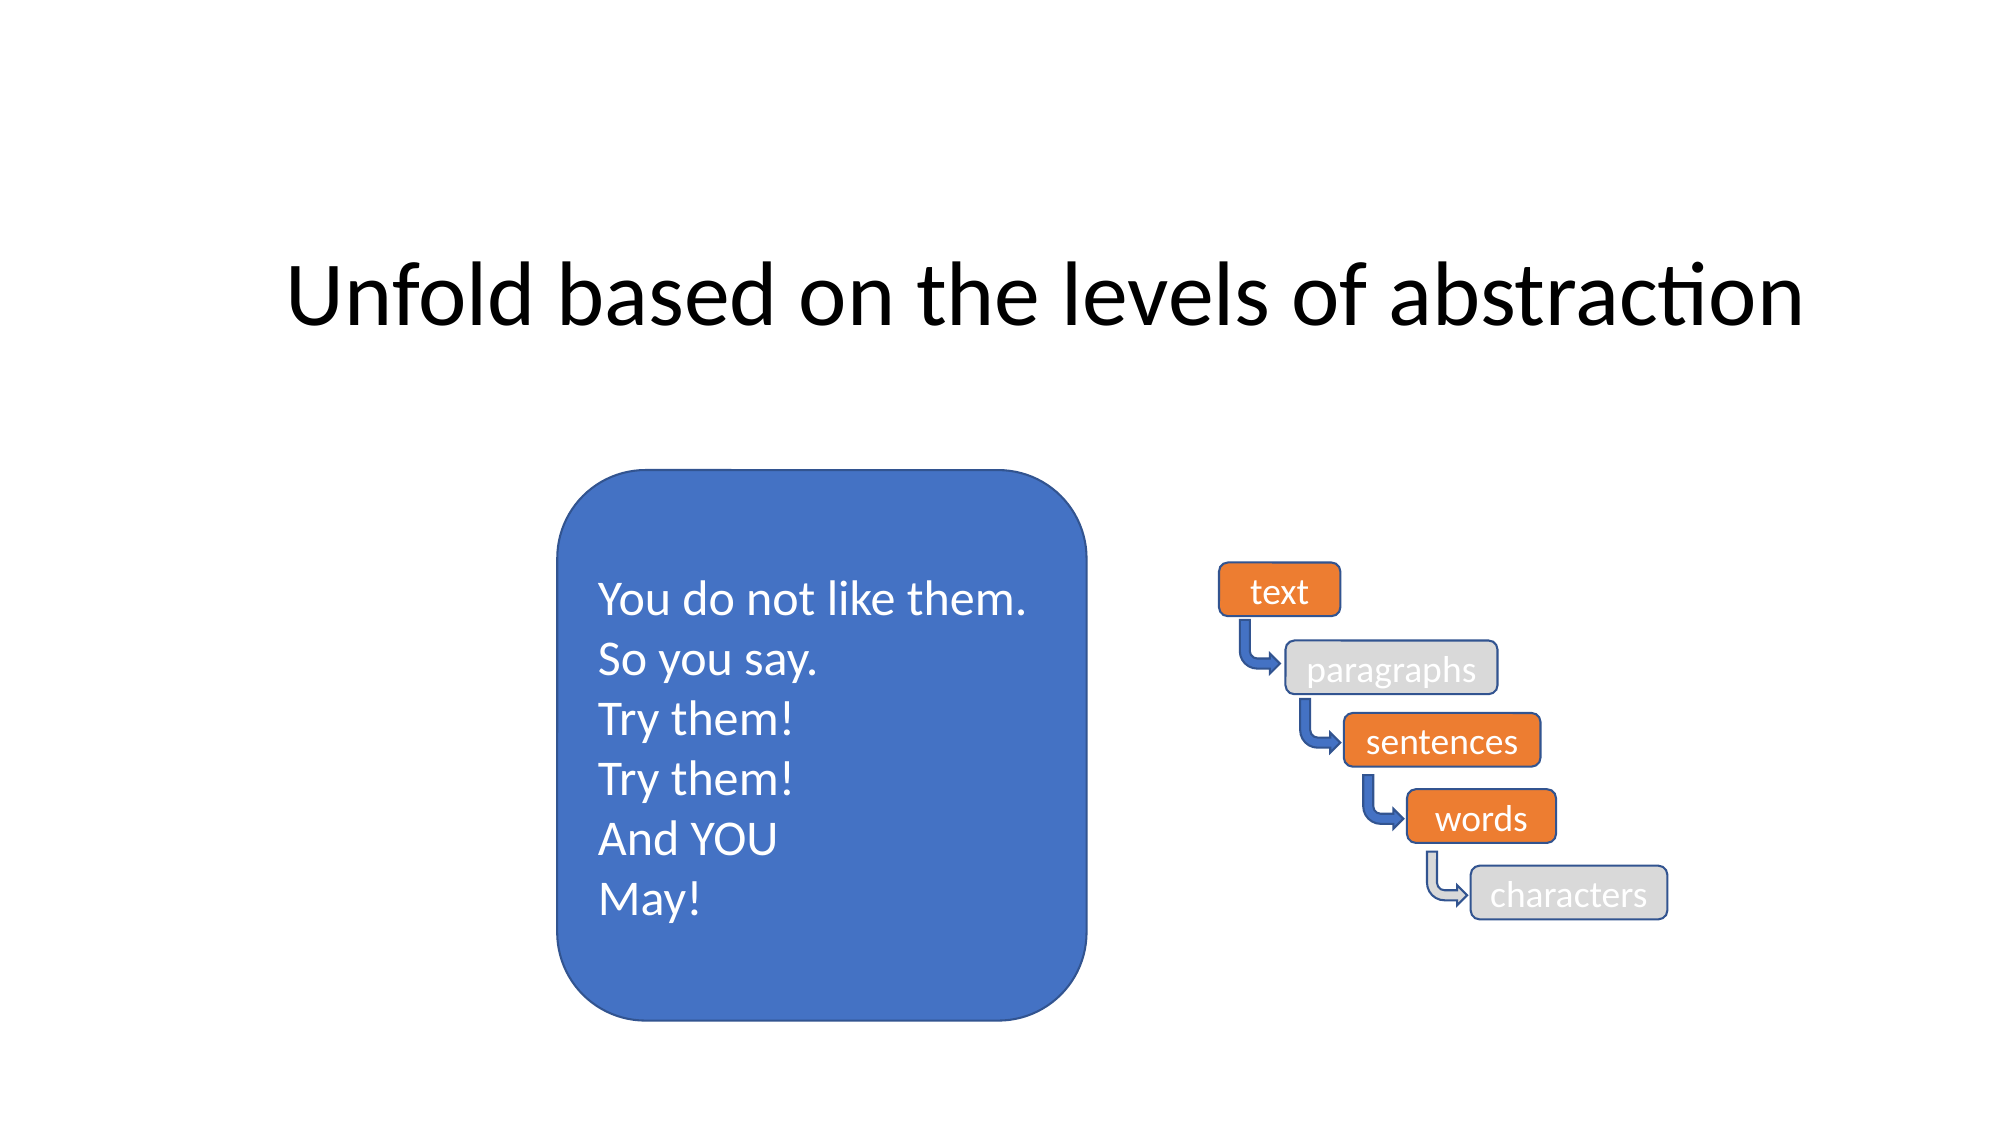

# Unfold based on the levels of abstraction
You do not like them.
So you say.
Try them!
Try them!
And YOU
May!
text

paragraphs

sentences

words

characters